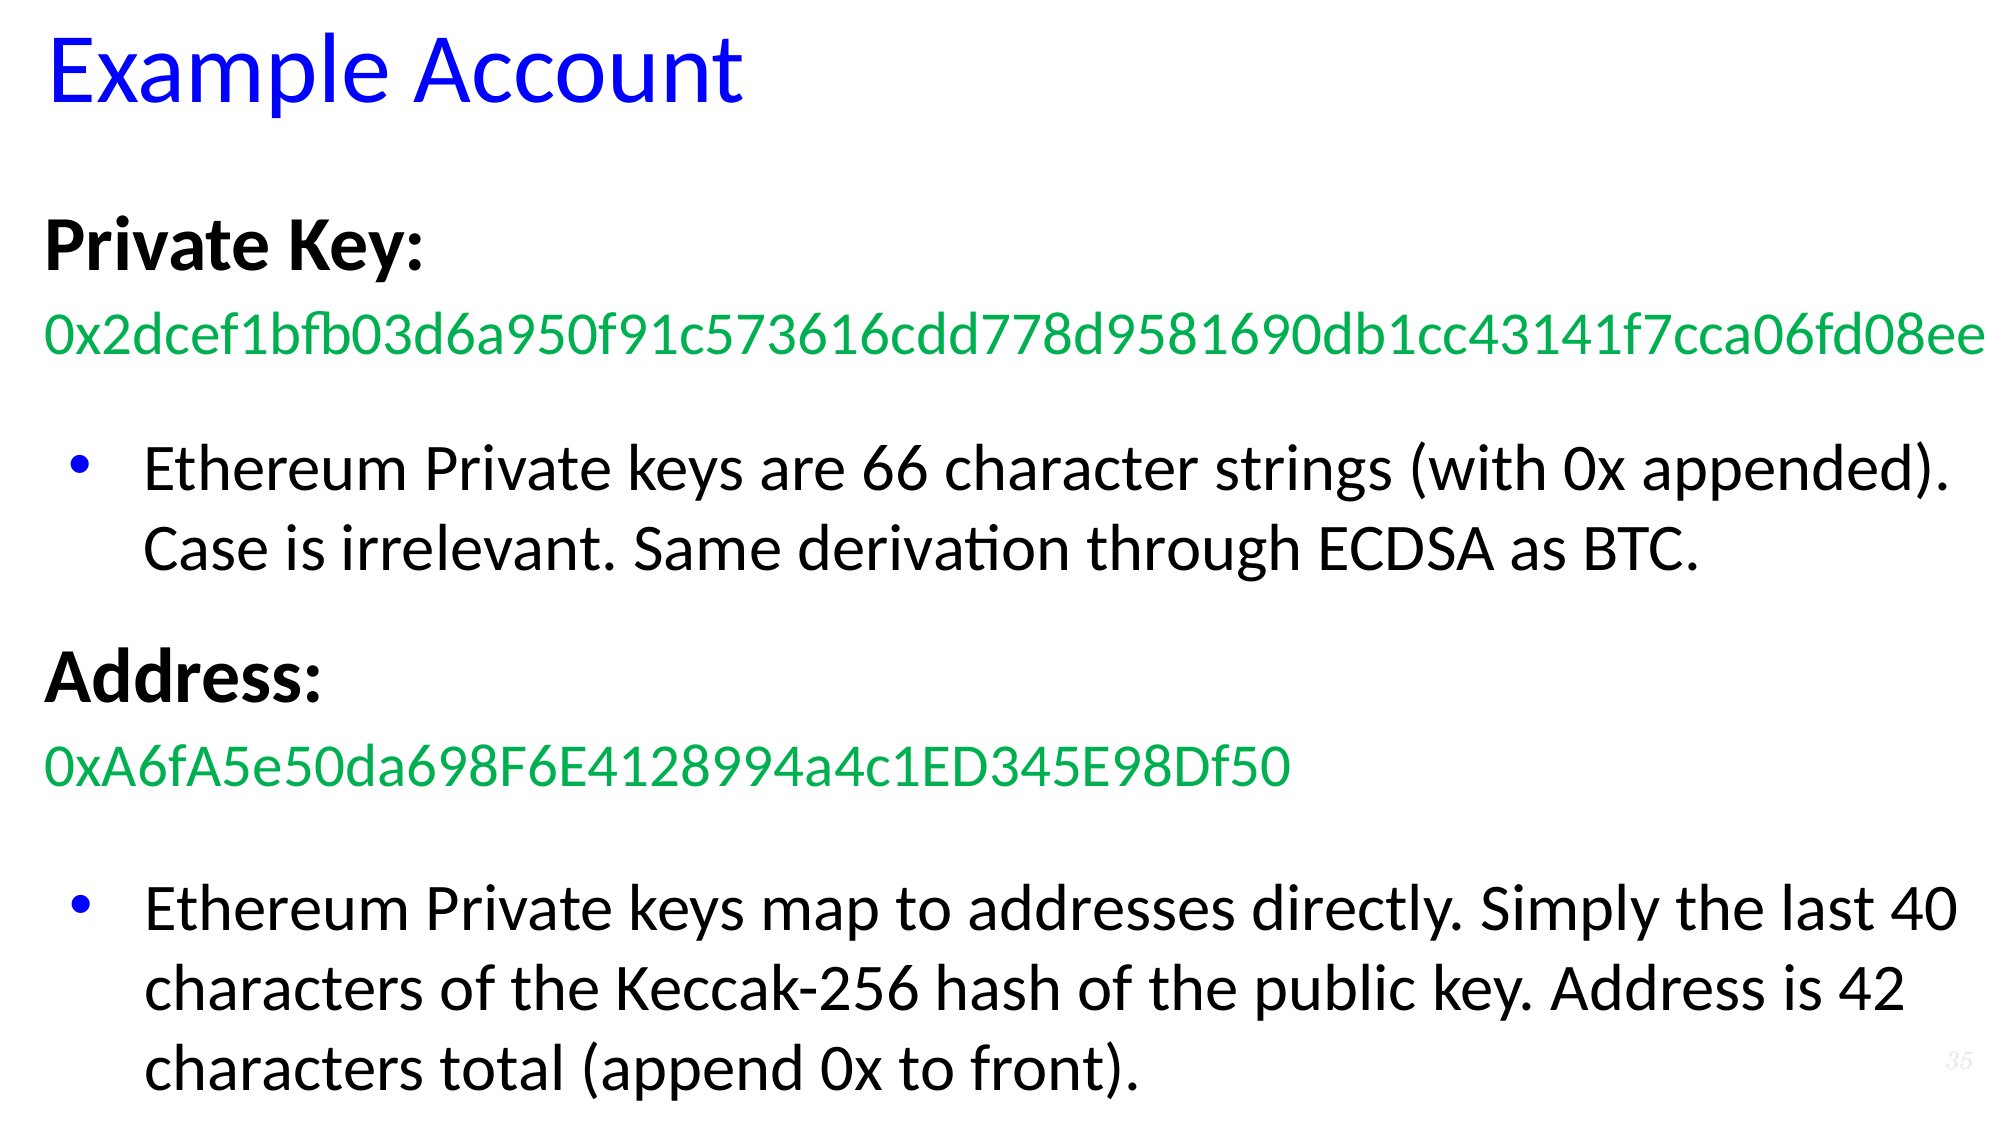

# Example Account
Private Key:
0x2dcef1bfb03d6a950f91c573616cdd778d9581690db1cc43141f7cca06fd08ee

Ethereum Private keys are 66 character strings (with 0x appended). Case is irrelevant. Same derivation through ECDSA as BTC.
Address:
0xA6fA5e50da698F6E4128994a4c1ED345E98Df50

Ethereum Private keys map to addresses directly. Simply the last 40 characters of the Keccak-256 hash of the public key. Address is 42 characters total (append 0x to front).

35